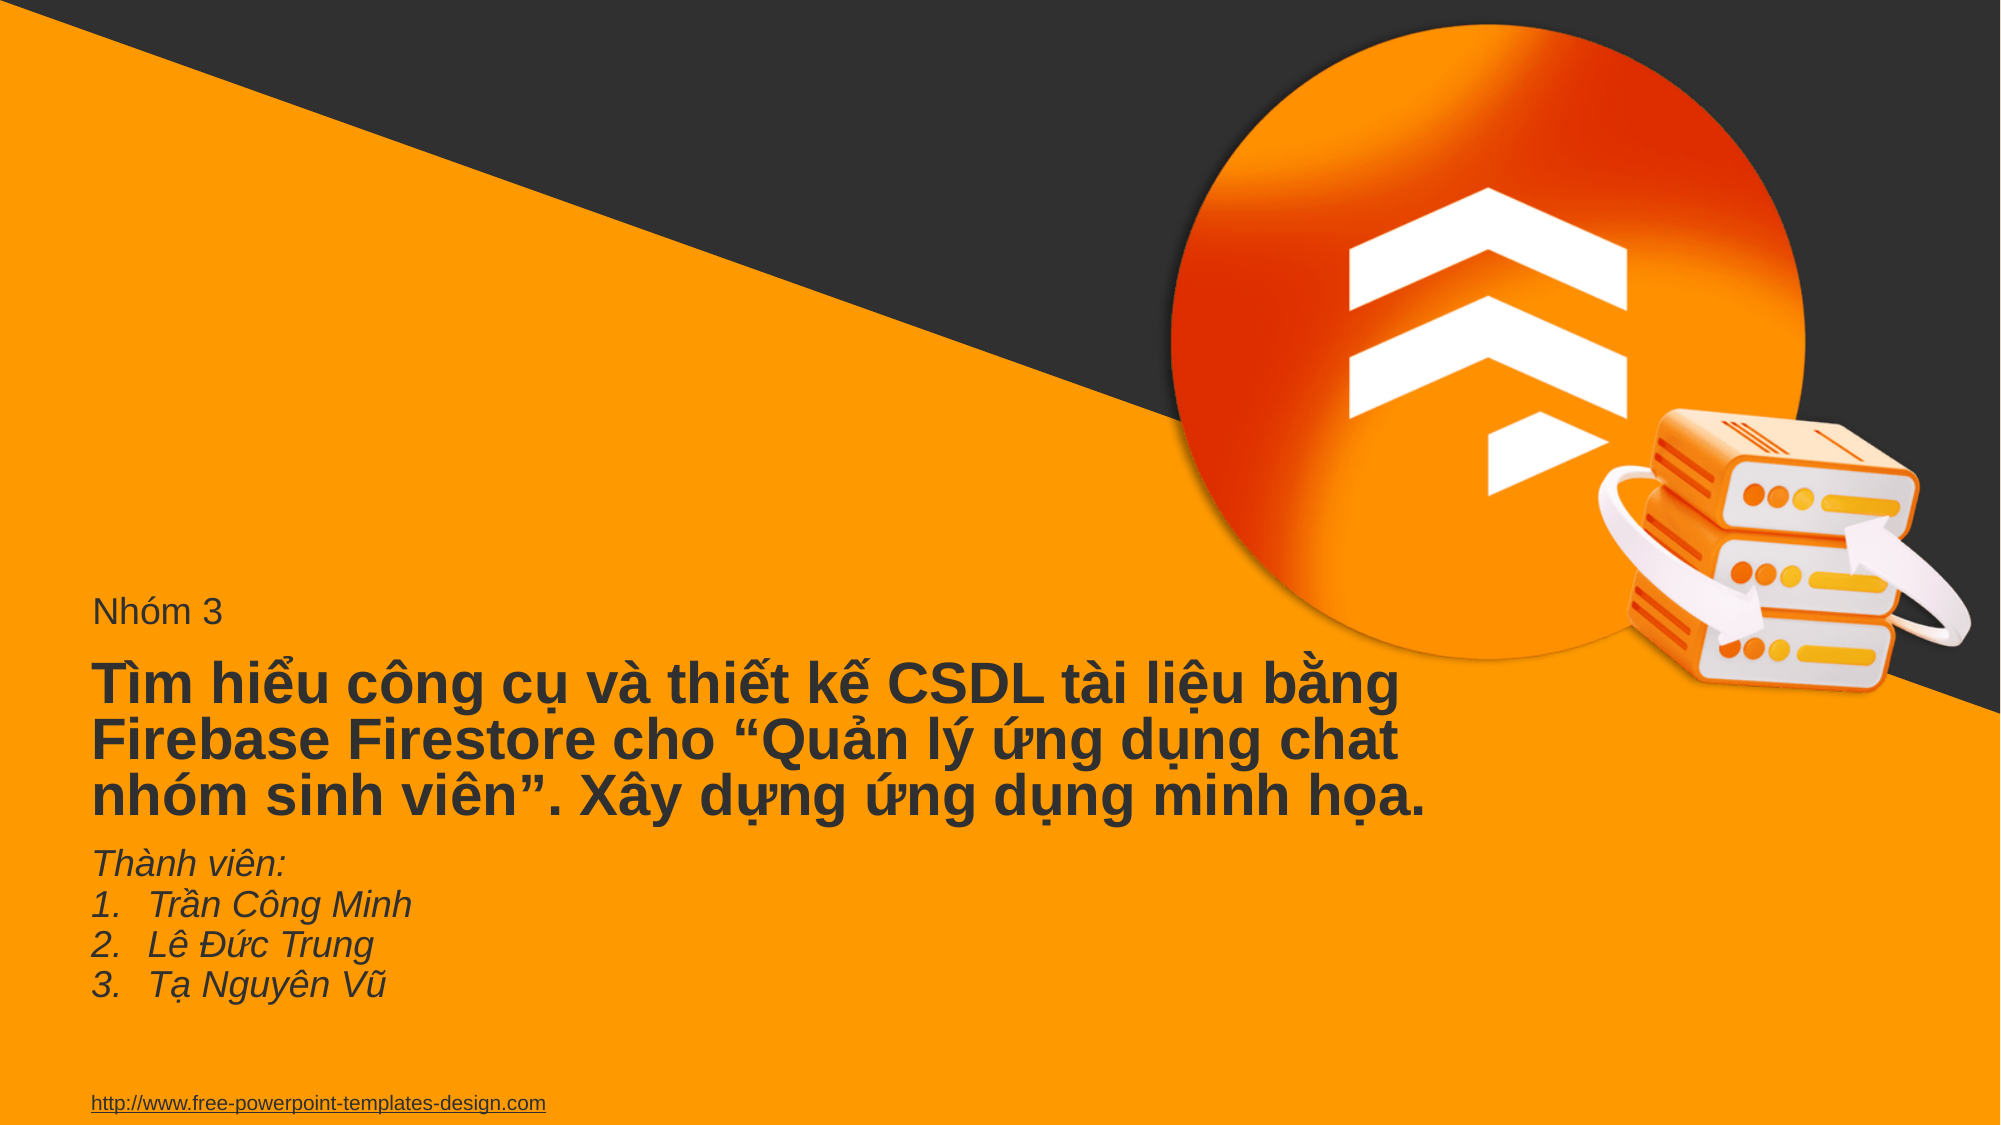

Nhóm 3
Tìm hiểu công cụ và thiết kế CSDL tài liệu bằng Firebase Firestore cho “Quản lý ứng dụng chat nhóm sinh viên”. Xây dựng ứng dụng minh họa.
Thành viên:
Trần Công Minh
Lê Đức Trung
Tạ Nguyên Vũ
http://www.free-powerpoint-templates-design.com